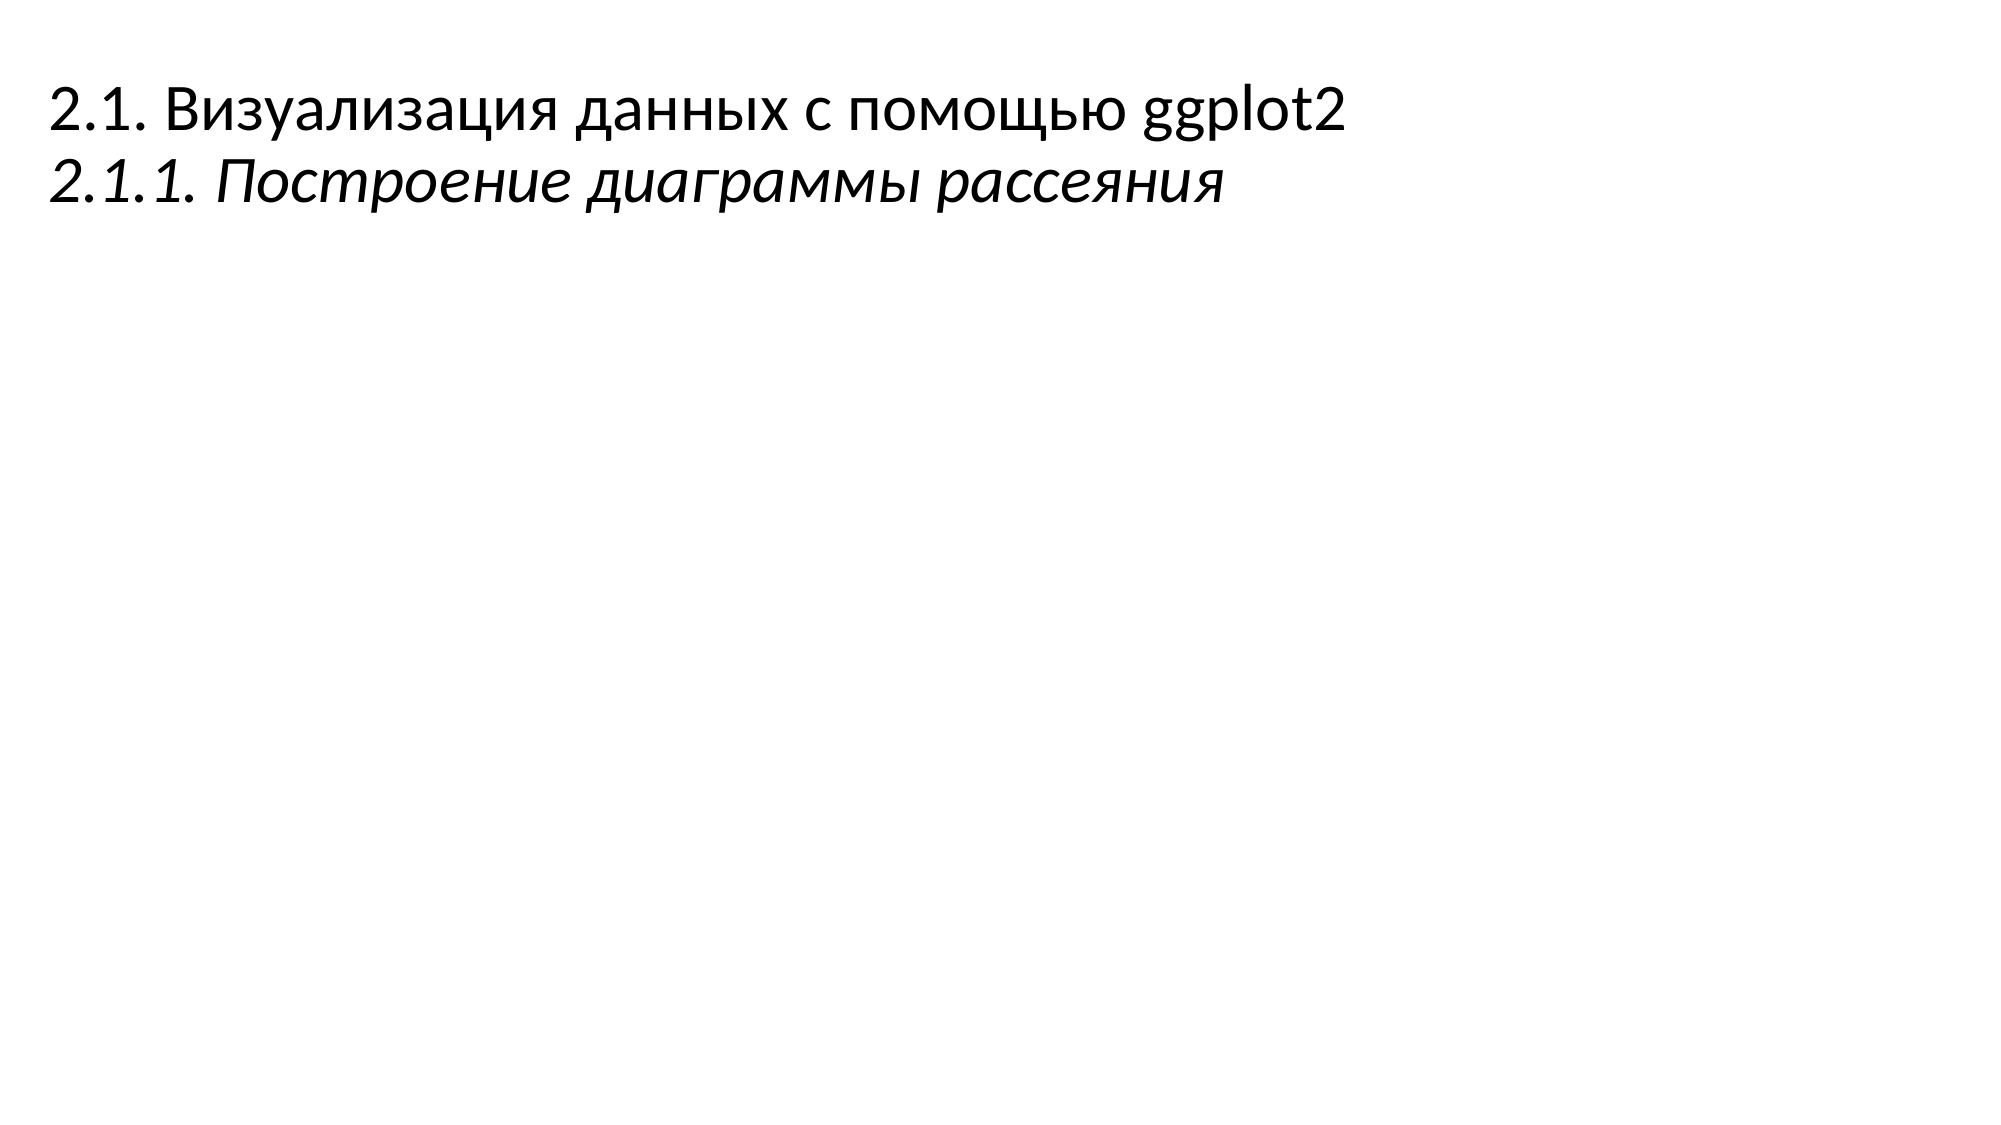

# 2.1. Визуализация данных с помощью ggplot2 2.1.1. Построение диаграммы рассеяния